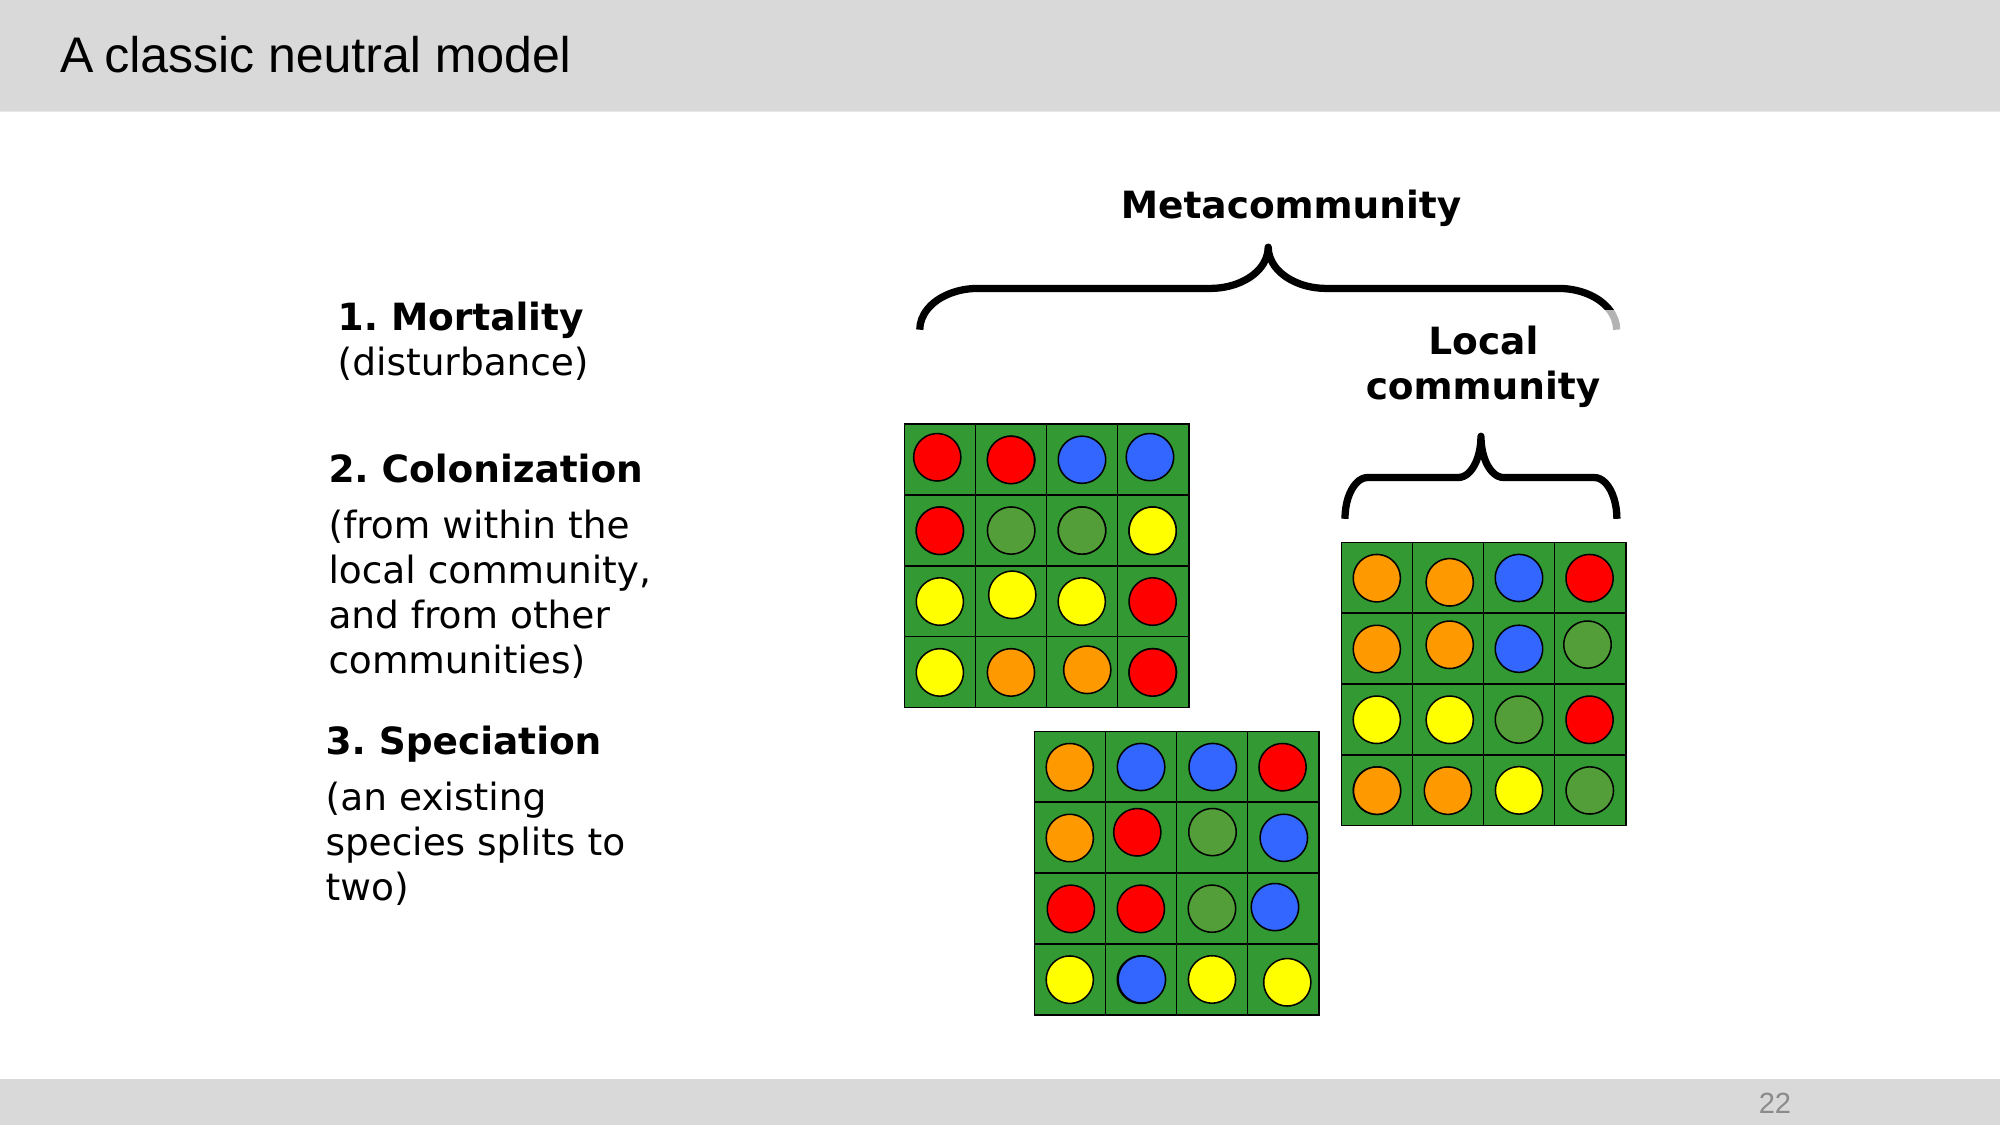

# A classic neutral model
Metacommunity
1. Mortality (disturbance)
Local community

2. Colonization
(from within the local community, and from other communities)
3. Speciation
(an existing species splits to two)

22